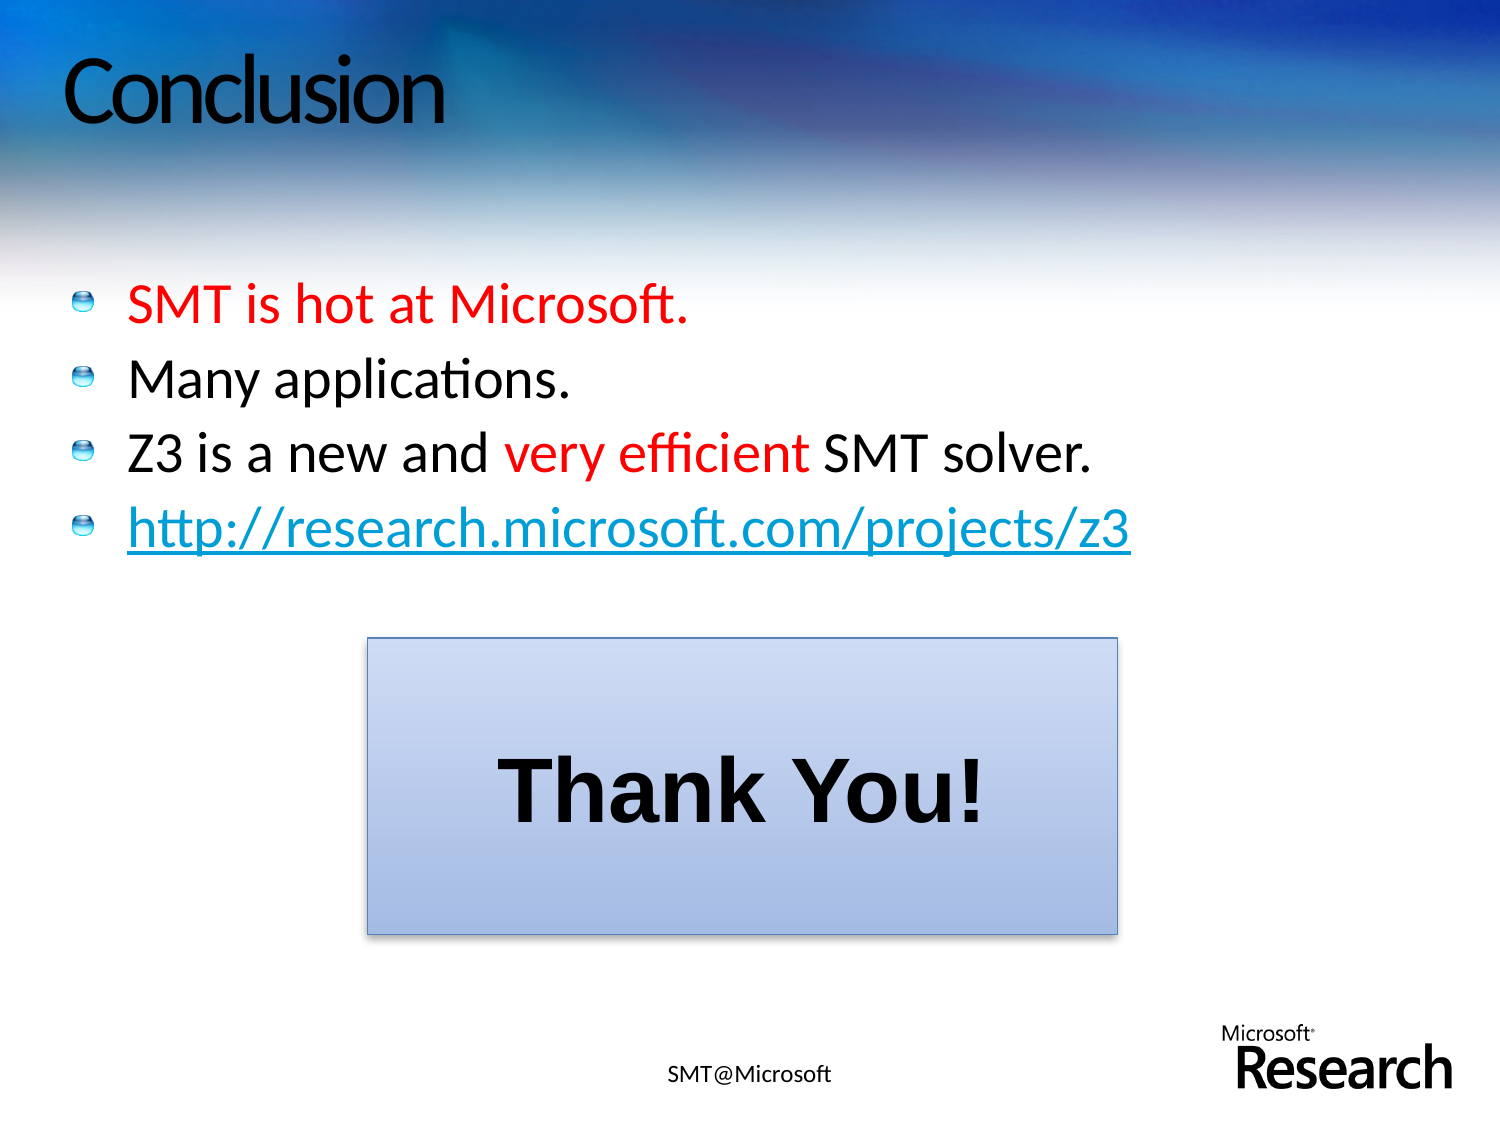

# Conclusion
SMT is hot at Microsoft.
Many applications.
Z3 is a new and very efficient SMT solver.
http://research.microsoft.com/projects/z3
Thank You!
SMT@Microsoft